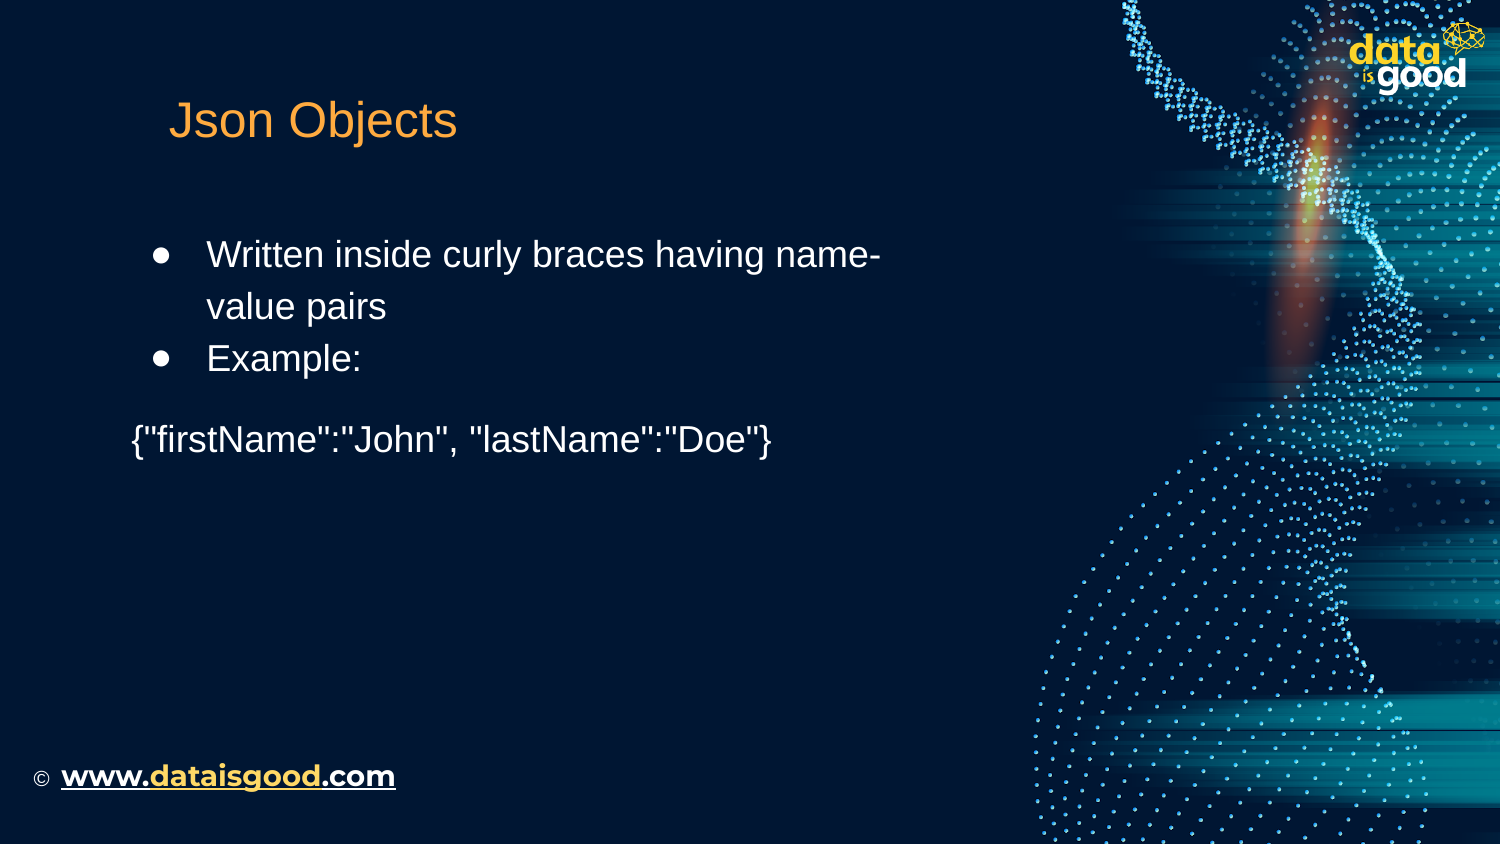

# Json Objects
Written inside curly braces having name-value pairs
Example:
{"firstName":"John", "lastName":"Doe"}